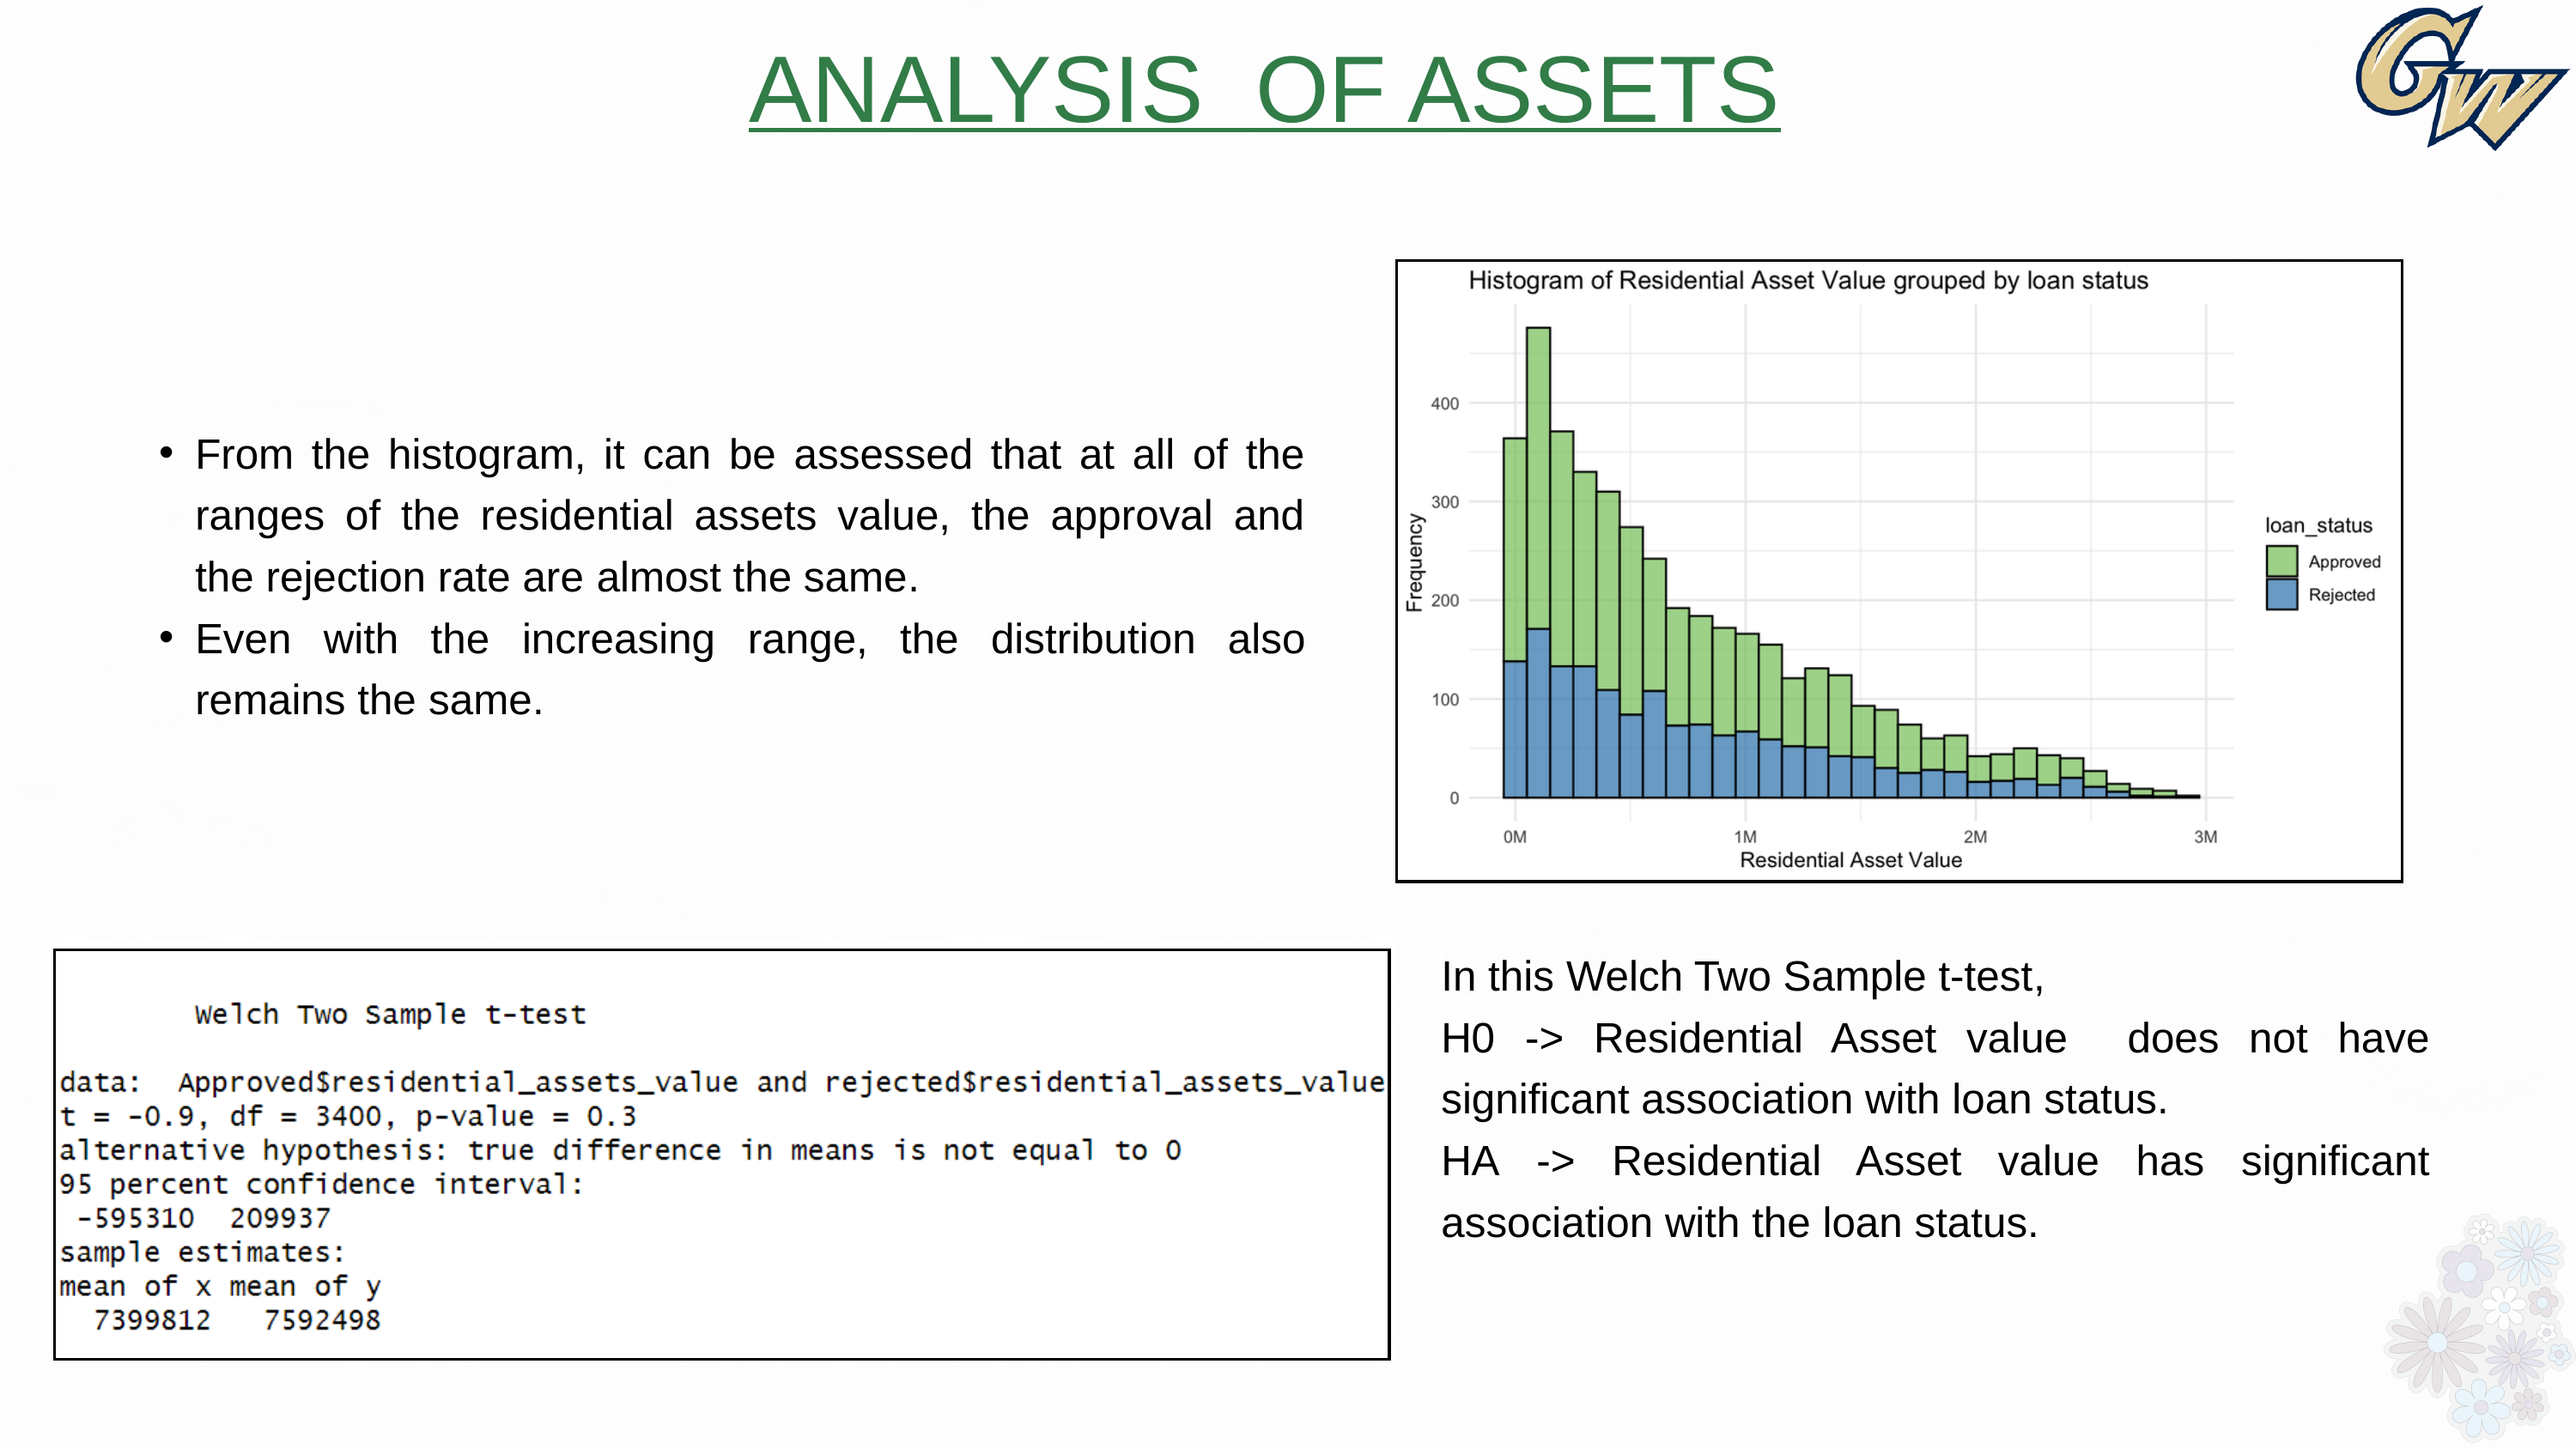

ANALYSIS  OF ASSETS

From the histogram, it can be assessed that at all of the ranges of the residential assets value, the approval and the rejection rate are almost the same.
Even with the increasing range, the distribution also remains the same.
In this Welch Two Sample t-test,
H0 -> Residential Asset value  does not have significant association with loan status.
HA -> Residential Asset value has significant association with the loan status.